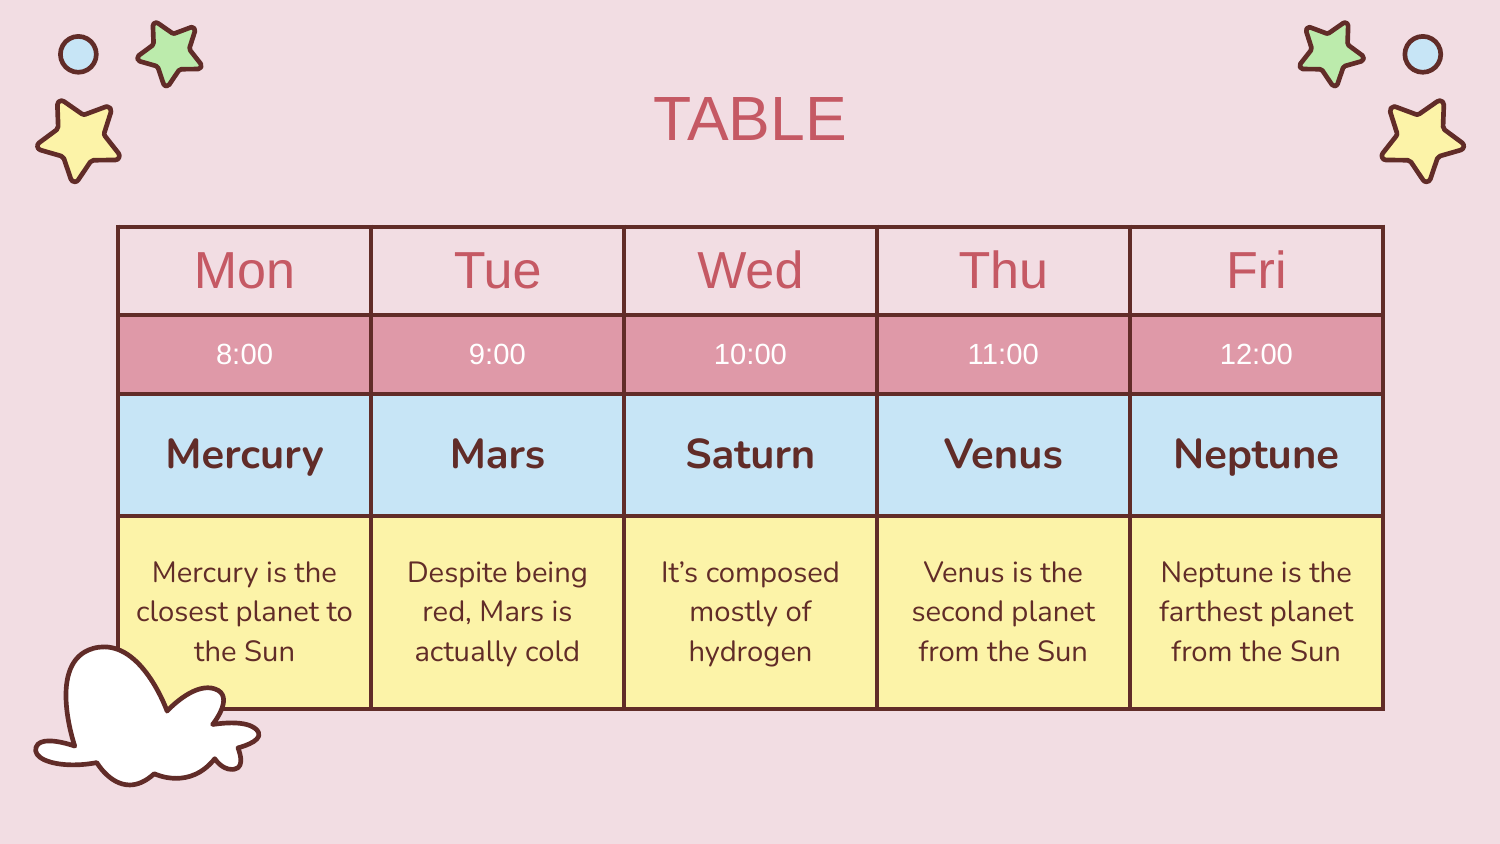

# TABLE
| Mon | Tue | Wed | Thu | Fri |
| --- | --- | --- | --- | --- |
| 8:00 | 9:00 | 10:00 | 11:00 | 12:00 |
| Mercury | Mars | Saturn | Venus | Neptune |
| Mercury is the closest planet to the Sun | Despite being red, Mars is actually cold | It’s composed mostly of hydrogen | Venus is the second planet from the Sun | Neptune is the farthest planet from the Sun |